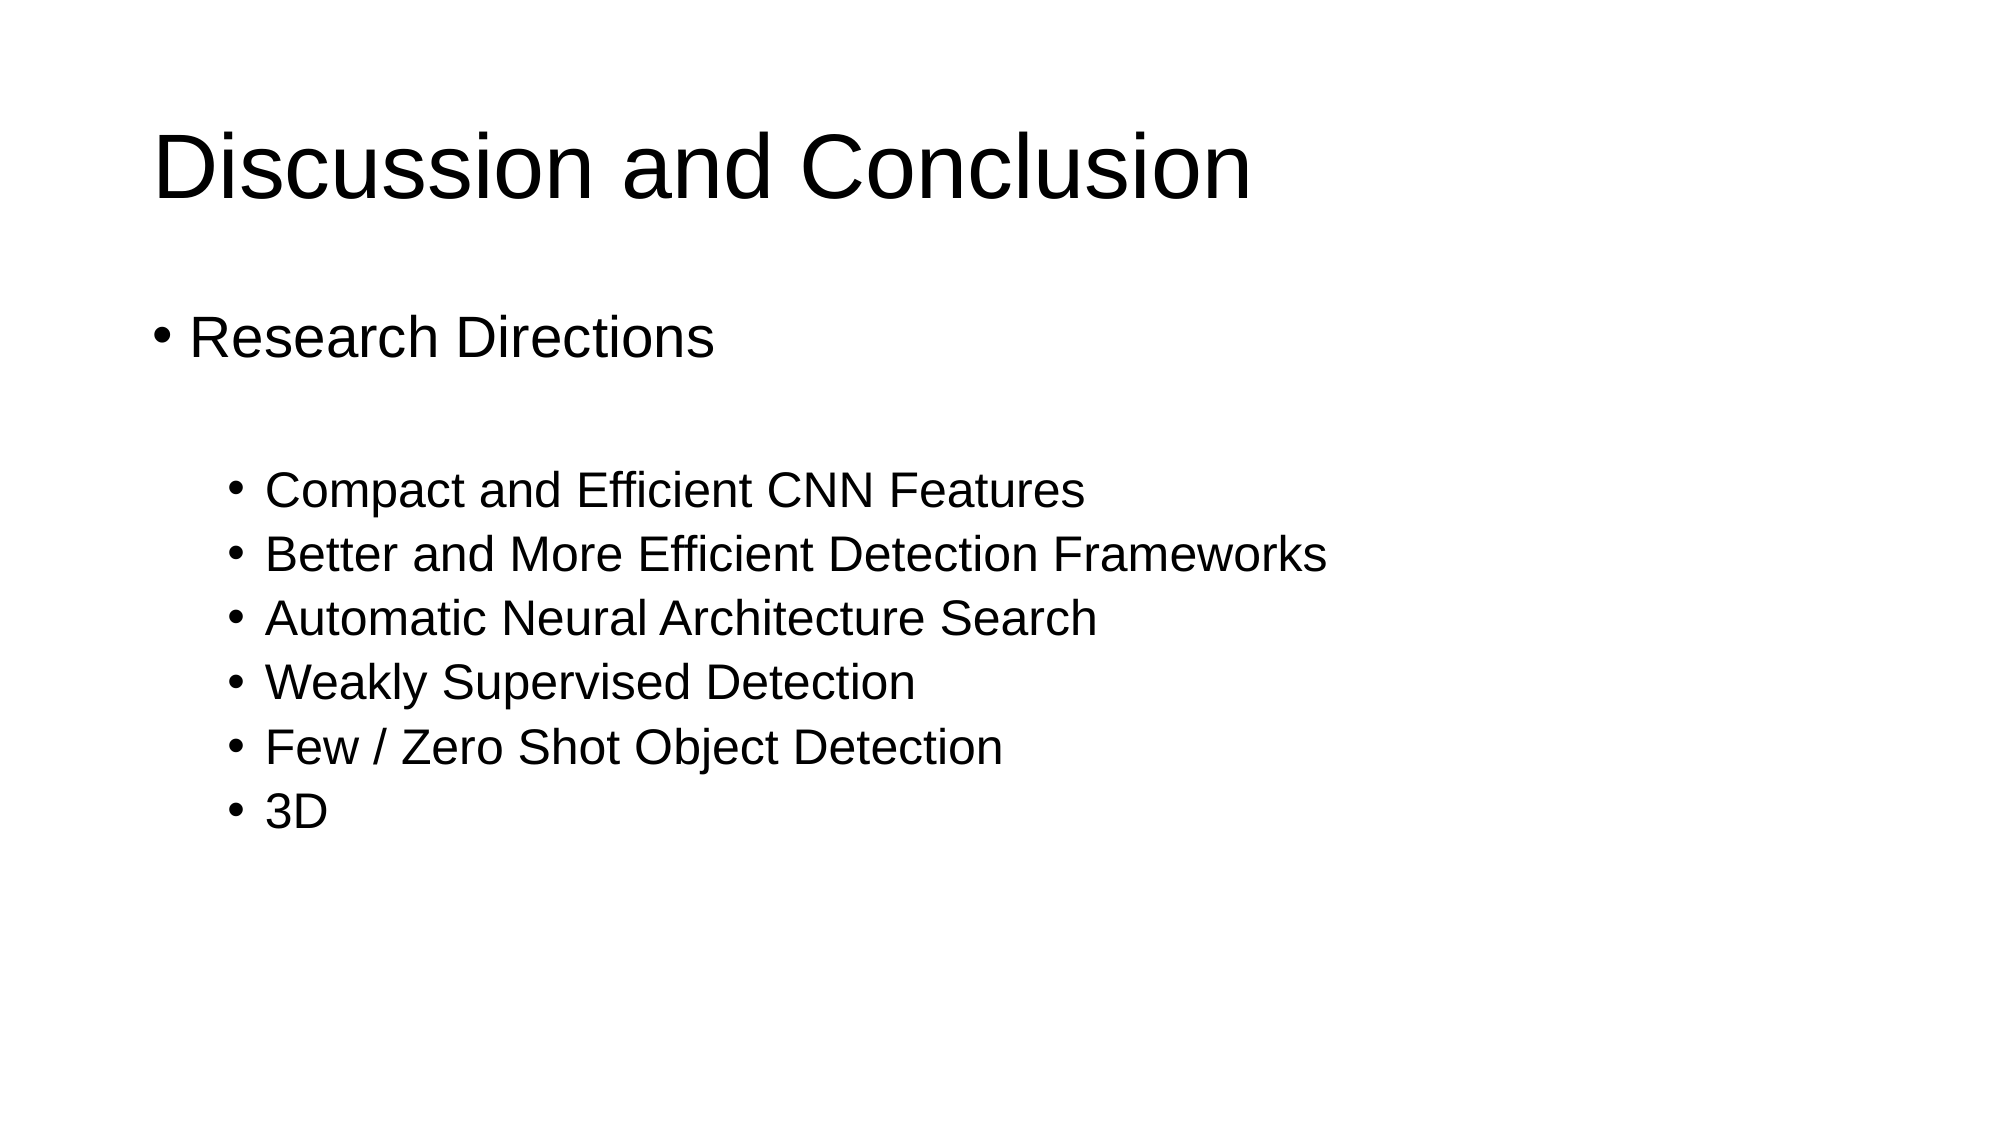

# Discussion and Conclusion
Research Directions

Compact and Efficient CNN Features
Better and More Efficient Detection Frameworks
Automatic Neural Architecture Search
Weakly Supervised Detection
Few / Zero Shot Object Detection
3D